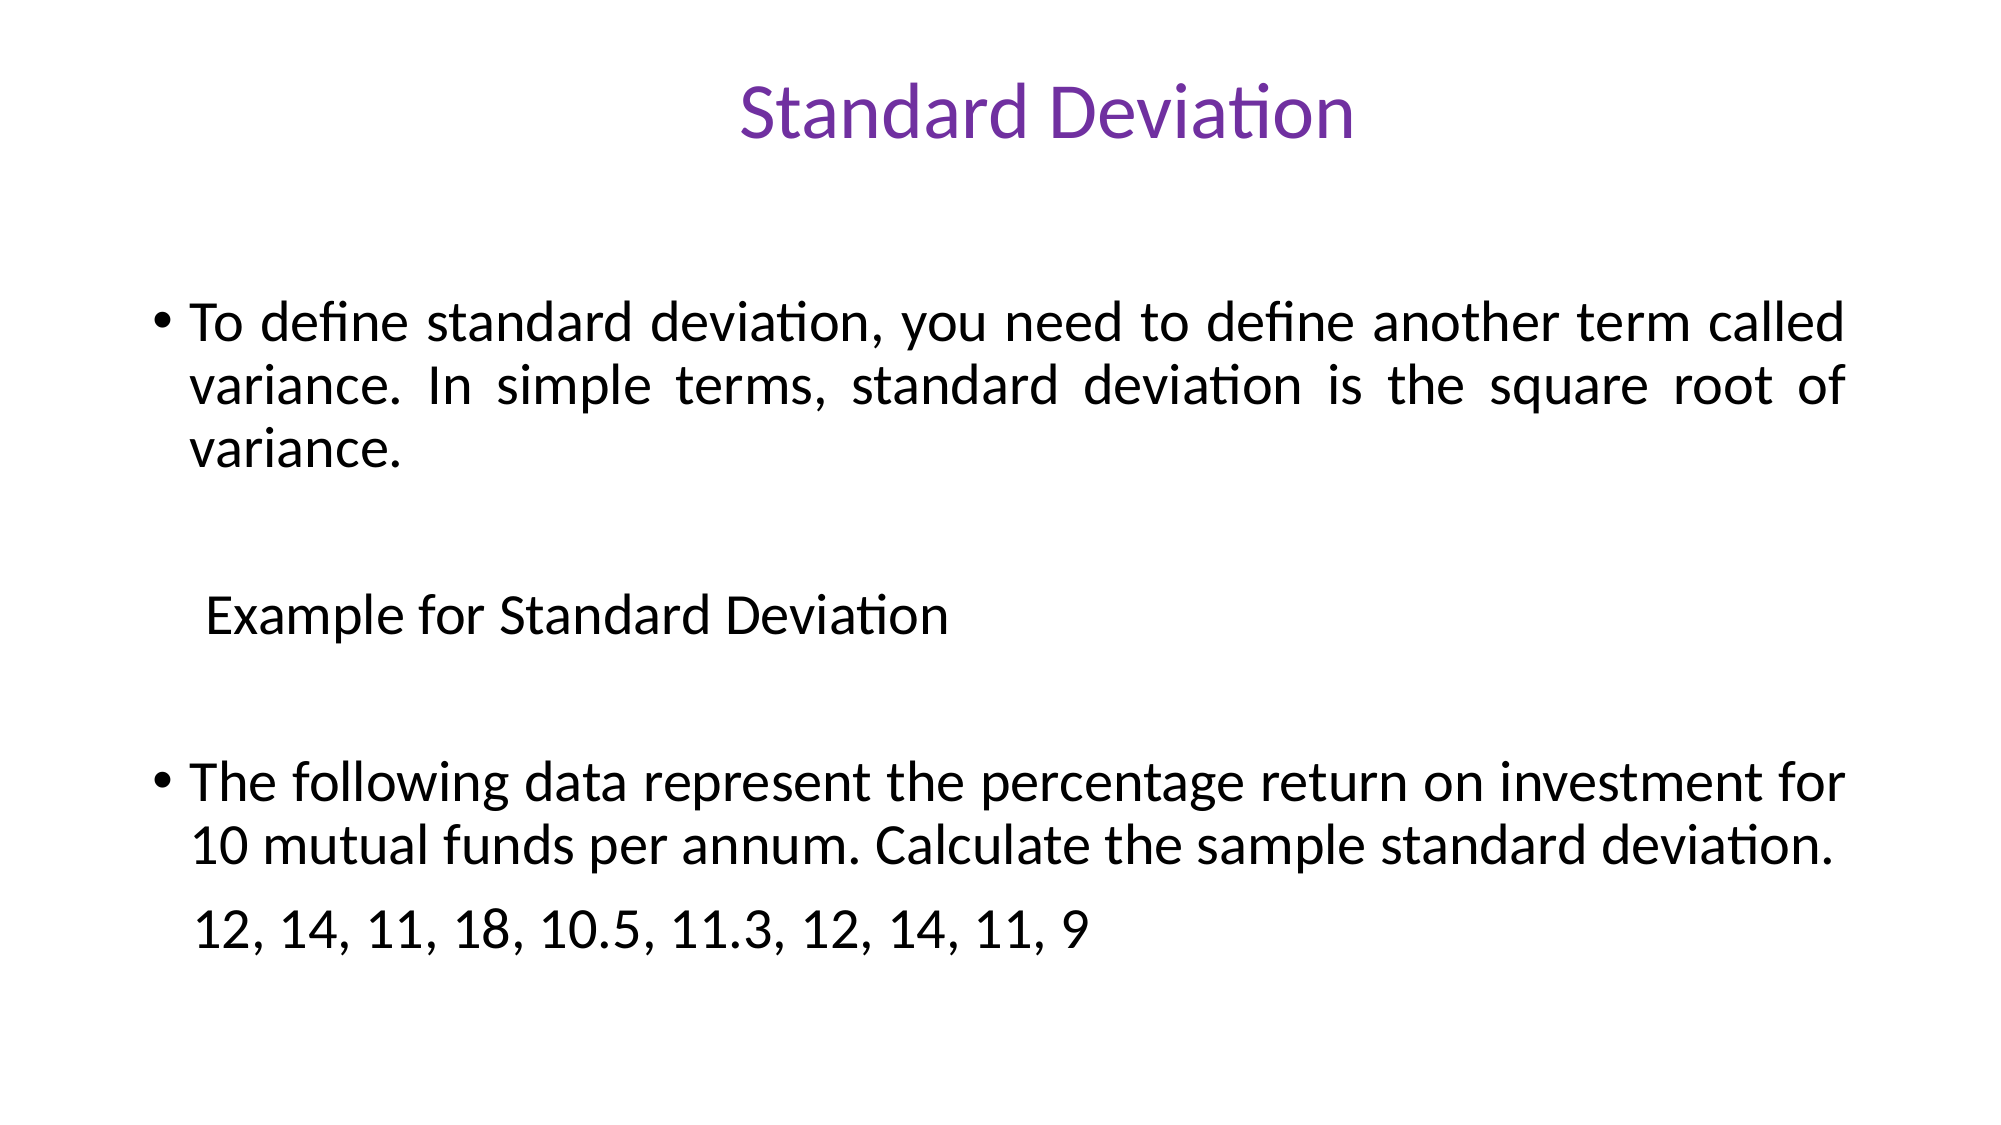

# Standard Deviation

To define standard deviation, you need to define another term called variance. In simple terms, standard deviation is the square root of variance.

    Example for Standard Deviation

The following data represent the percentage return on investment for 10 mutual funds per annum. Calculate the sample standard deviation.
   12, 14, 11, 18, 10.5, 11.3, 12, 14, 11, 9